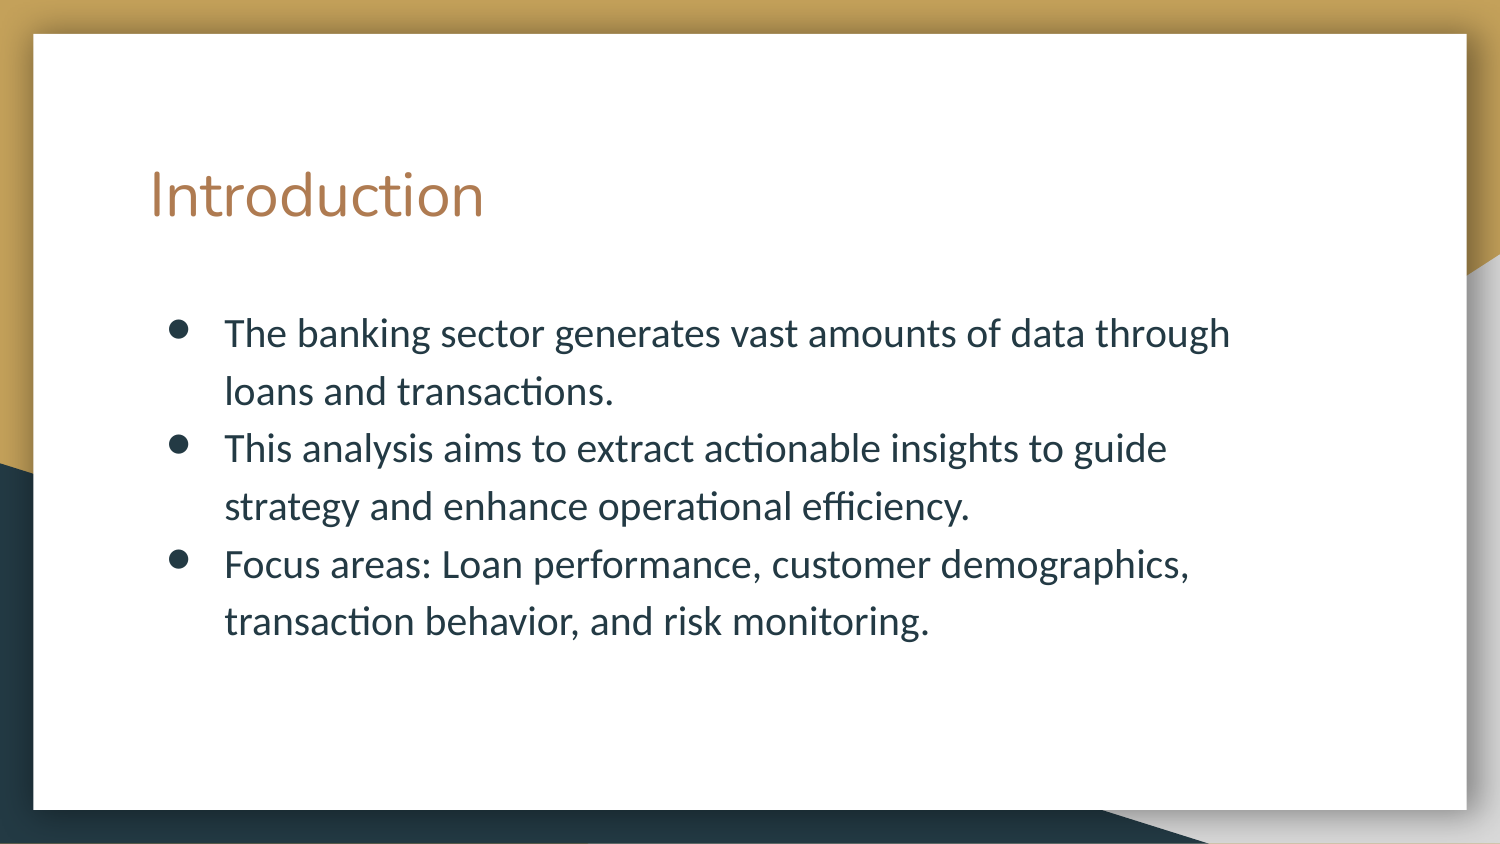

# Introduction
The banking sector generates vast amounts of data through loans and transactions.
This analysis aims to extract actionable insights to guide strategy and enhance operational efficiency.
Focus areas: Loan performance, customer demographics, transaction behavior, and risk monitoring.